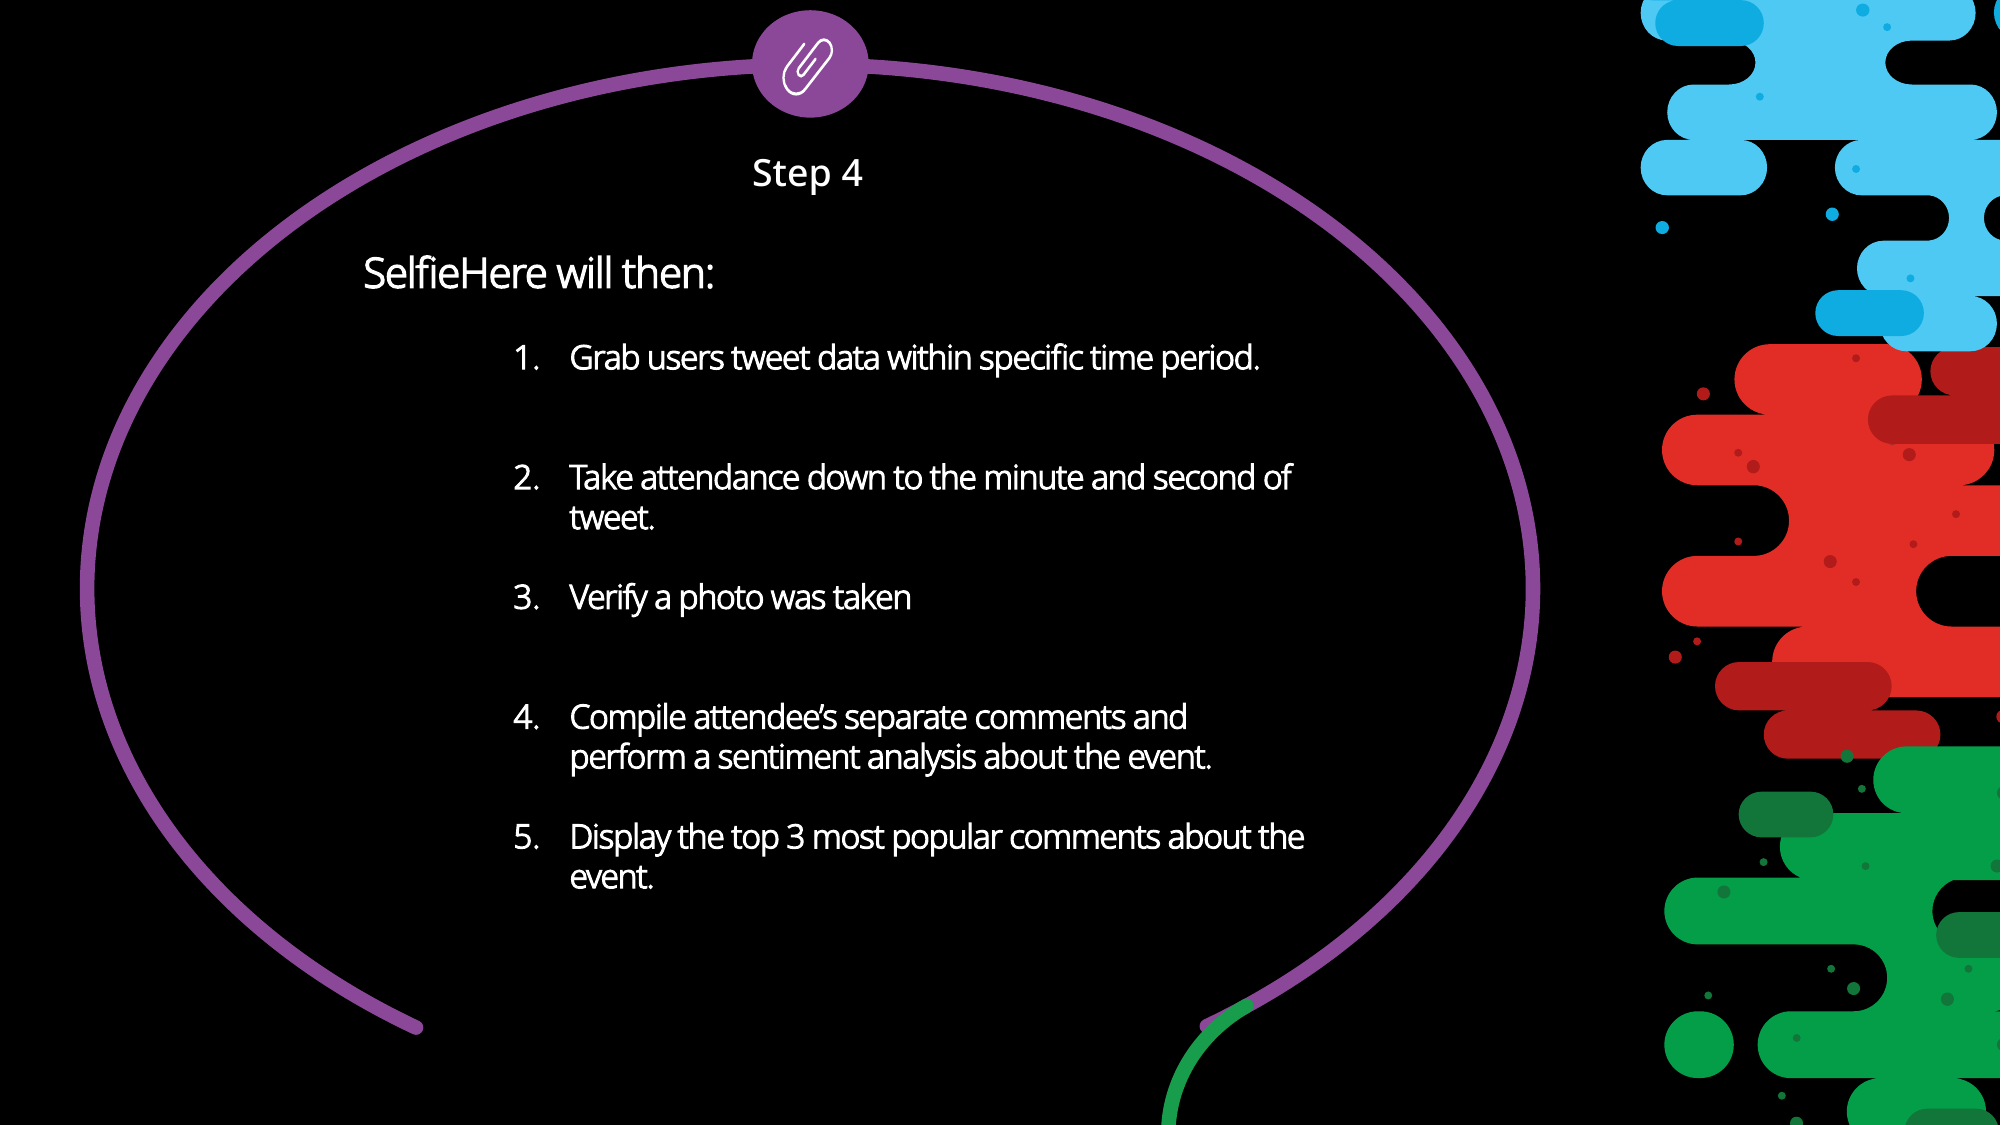

Step 4
SelfieHere will then:
Grab users tweet data within specific time period.

Take attendance down to the minute and second of tweet.
Verify a photo was taken

Compile attendee’s separate comments and perform a sentiment analysis about the event.

Display the top 3 most popular comments about the event.